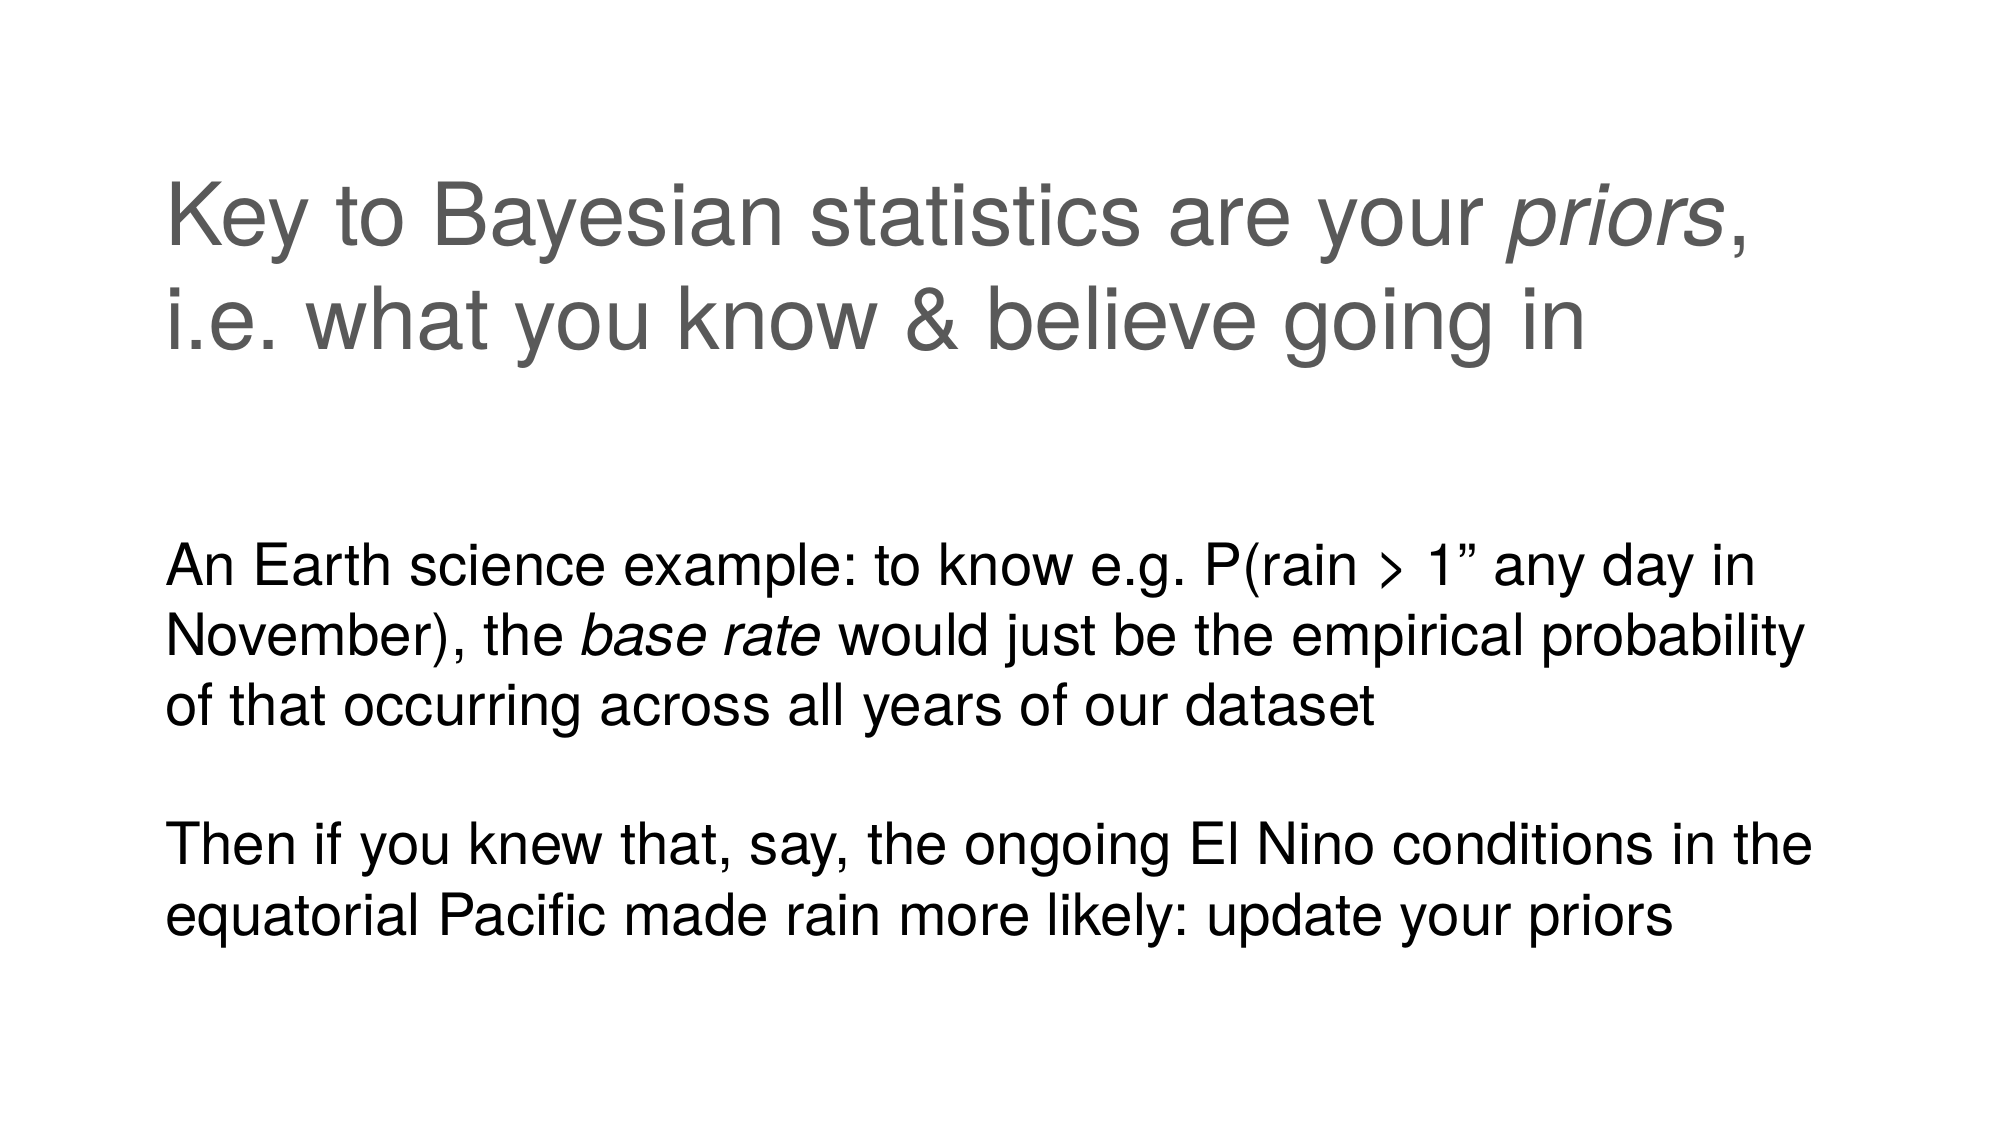

# Key to Bayesian statistics are your priors, i.e. what you know & believe going in

An Earth science example: to know e.g. P(rain > 1” any day in November), the base rate would just be the empirical probability of that occurring across all years of our dataset

Then if you knew that, say, the ongoing El Nino conditions in the equatorial Pacific made rain more likely: update your priors